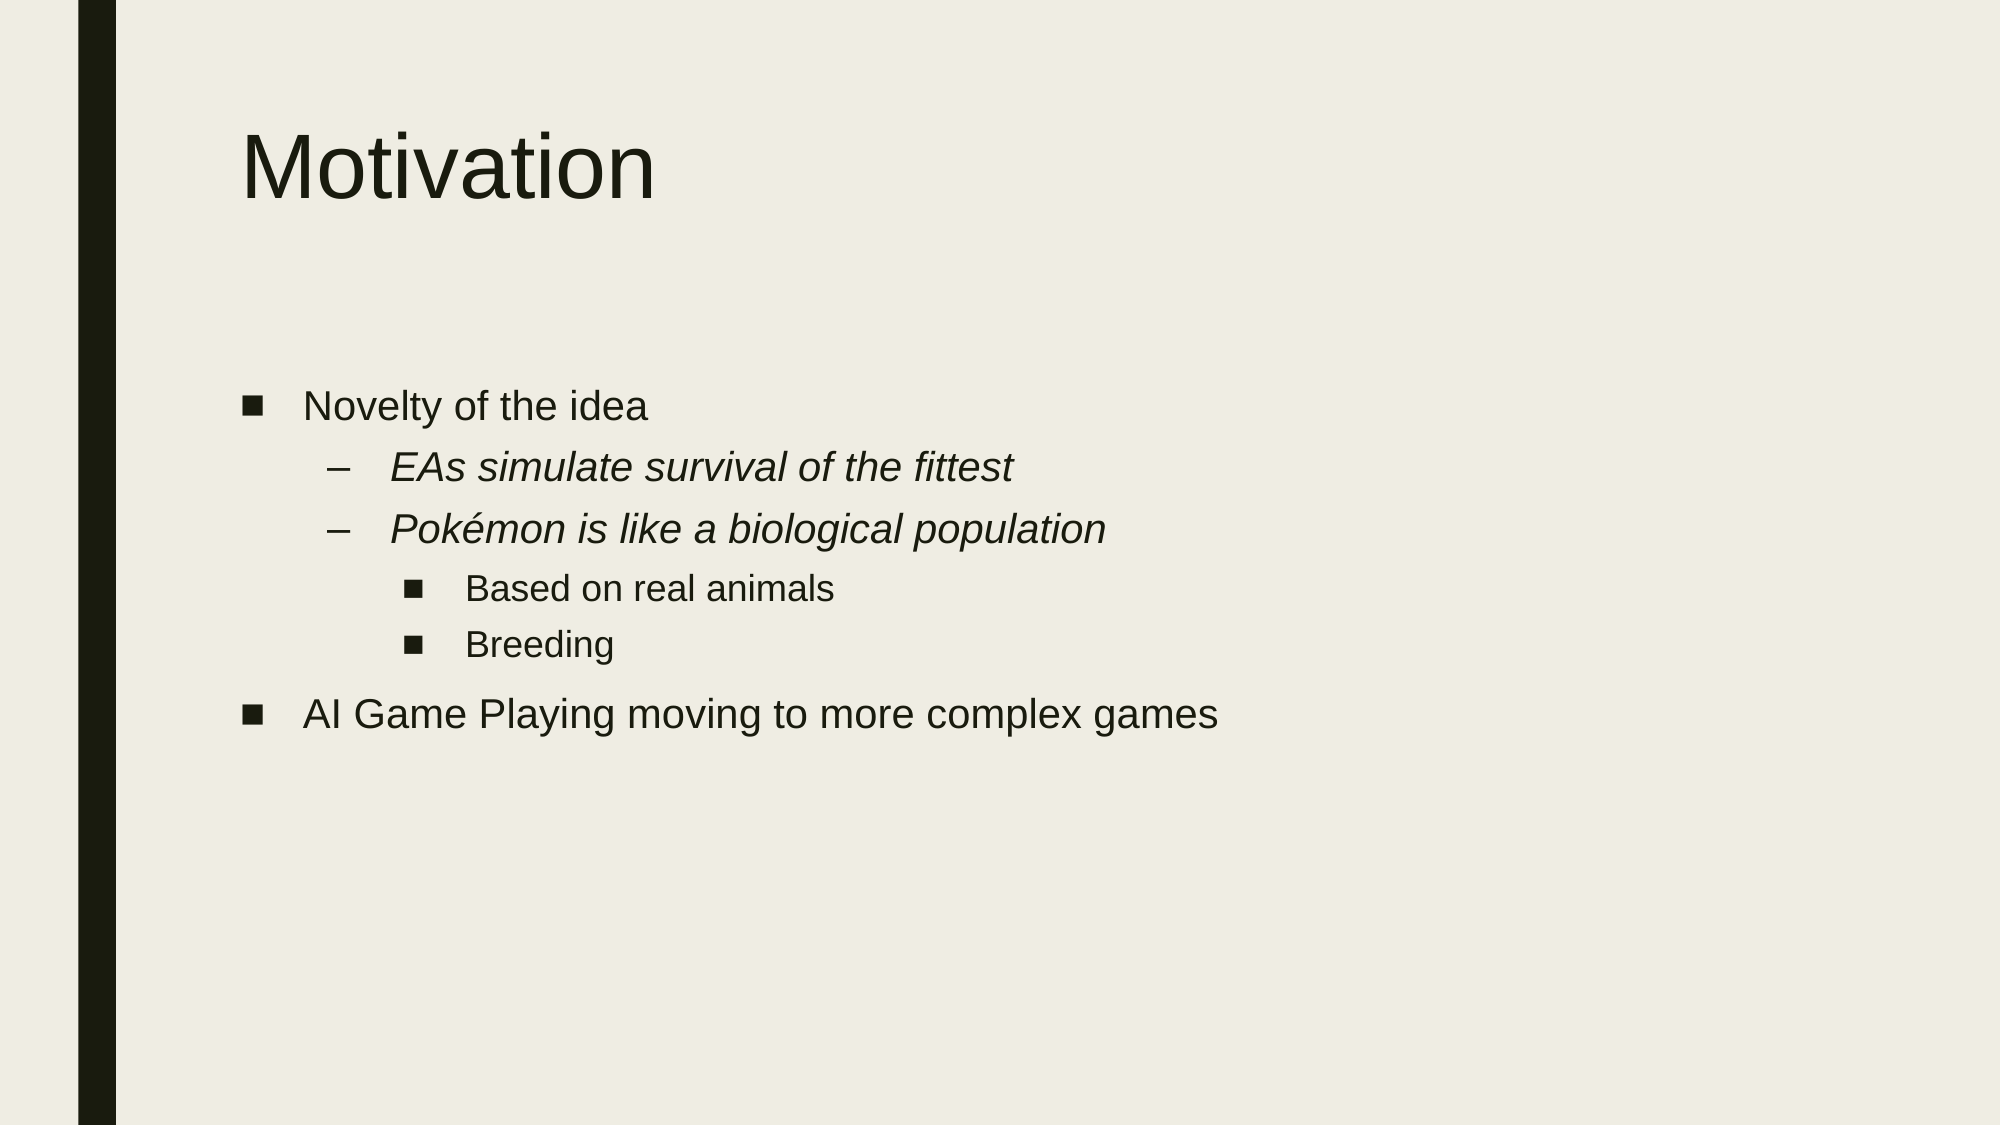

# Motivation
Novelty of the idea
EAs simulate survival of the fittest
Pokémon is like a biological population
Based on real animals
Breeding
AI Game Playing moving to more complex games